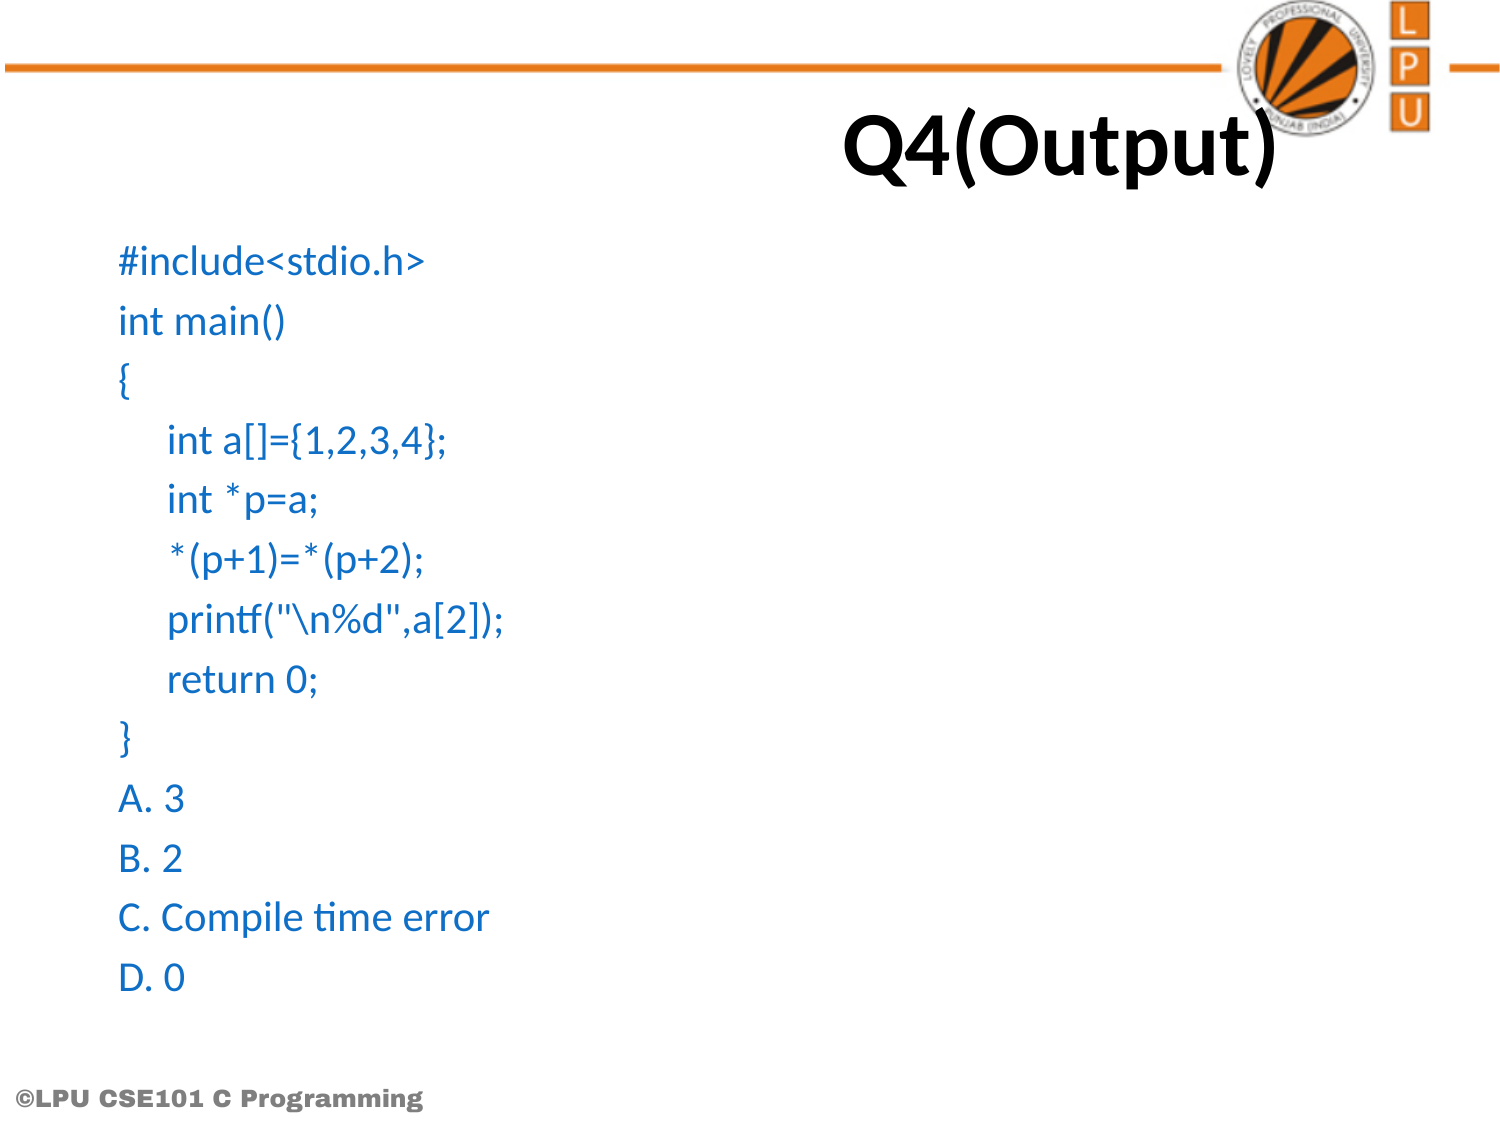

# Q4(Output)
#include<stdio.h>
int main()
{
     int a[]={1,2,3,4};
     int *p=a;
     *(p+1)=*(p+2);
     printf("\n%d",a[2]);
     return 0;
}
A. 3
B. 2
C. Compile time error
D. 0